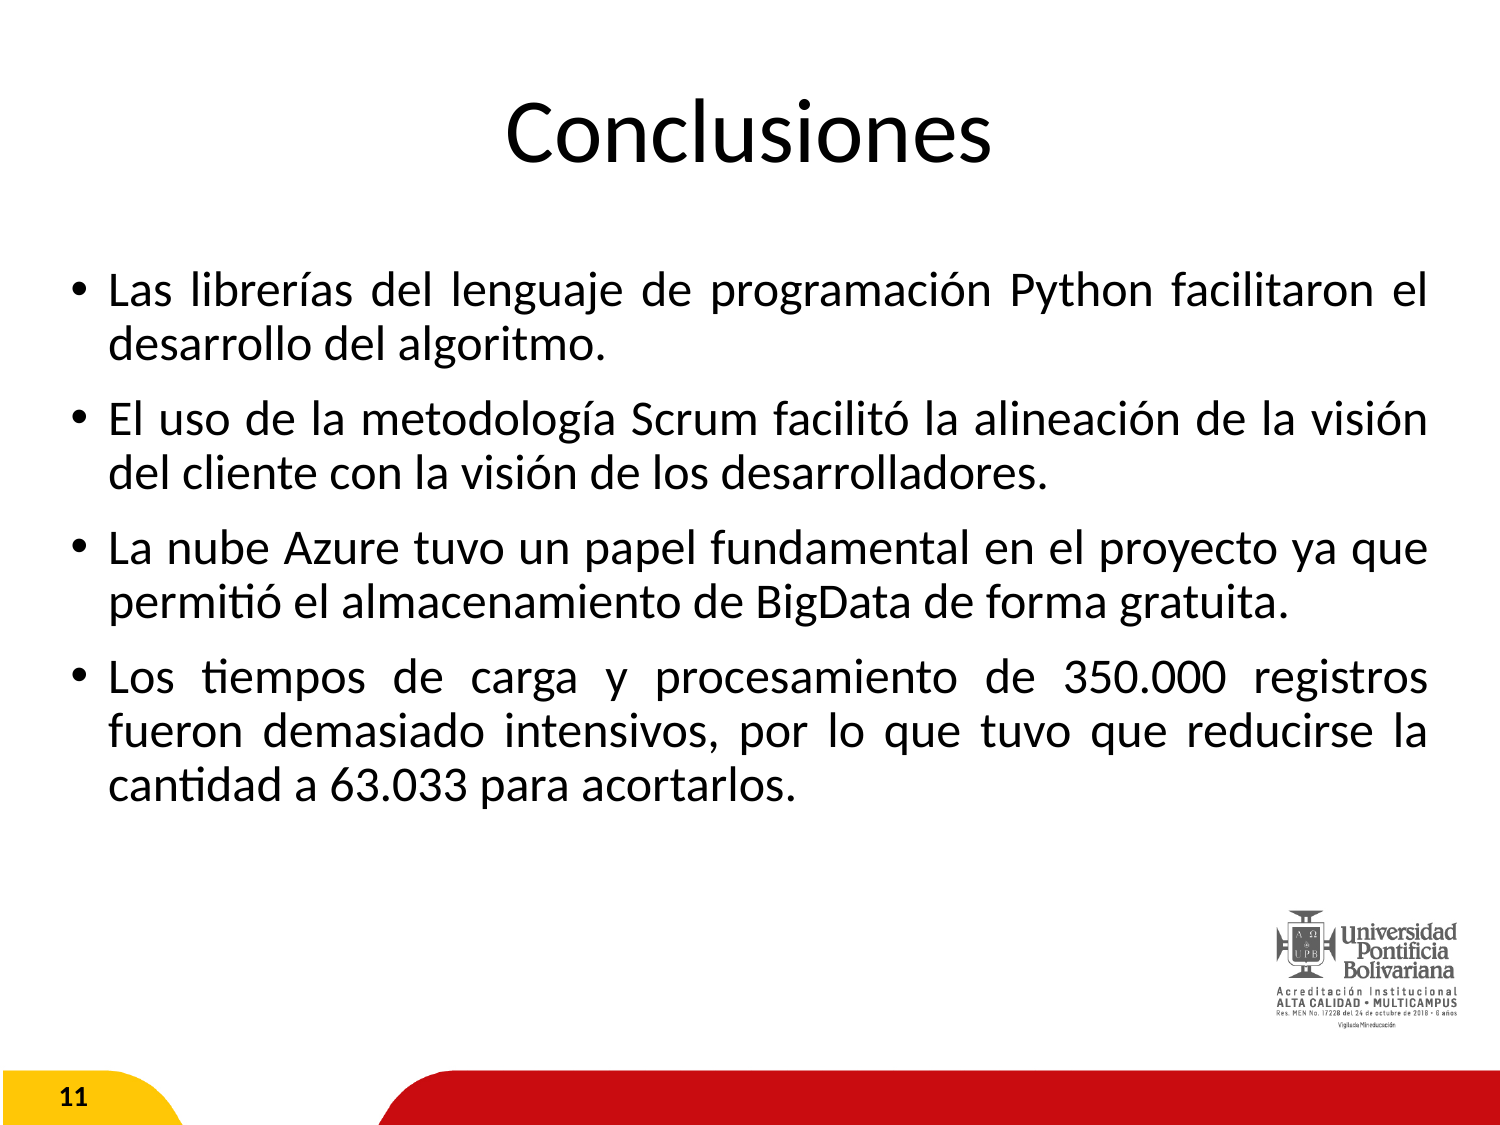

# Conclusiones
Las librerías del lenguaje de programación Python facilitaron el desarrollo del algoritmo.
El uso de la metodología Scrum facilitó la alineación de la visión del cliente con la visión de los desarrolladores.
La nube Azure tuvo un papel fundamental en el proyecto ya que permitió el almacenamiento de BigData de forma gratuita.
Los tiempos de carga y procesamiento de 350.000 registros fueron demasiado intensivos, por lo que tuvo que reducirse la cantidad a 63.033 para acortarlos.

11